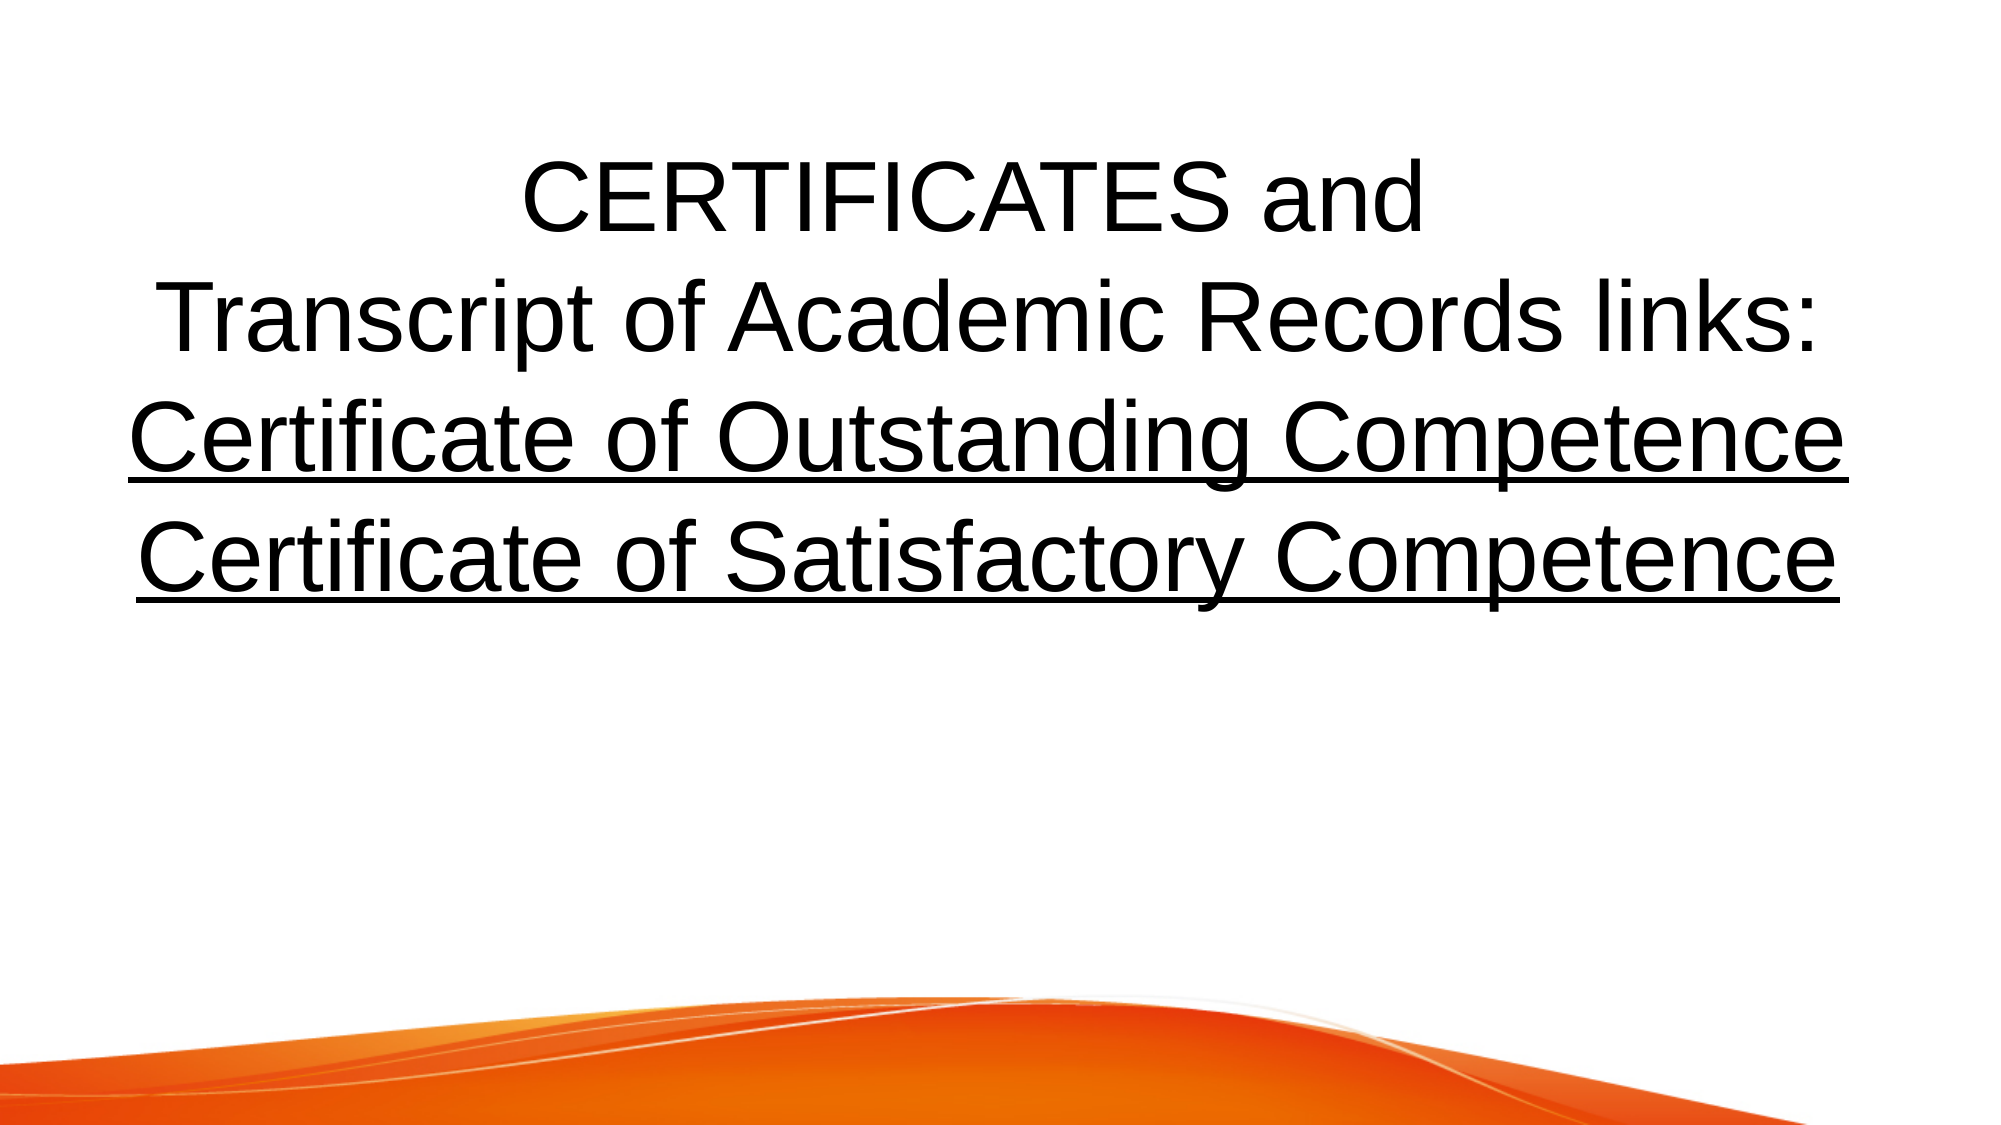

# CERTIFICATES and Transcript of Academic Records links: Certificate of Outstanding Competence Certificate of Satisfactory Competence